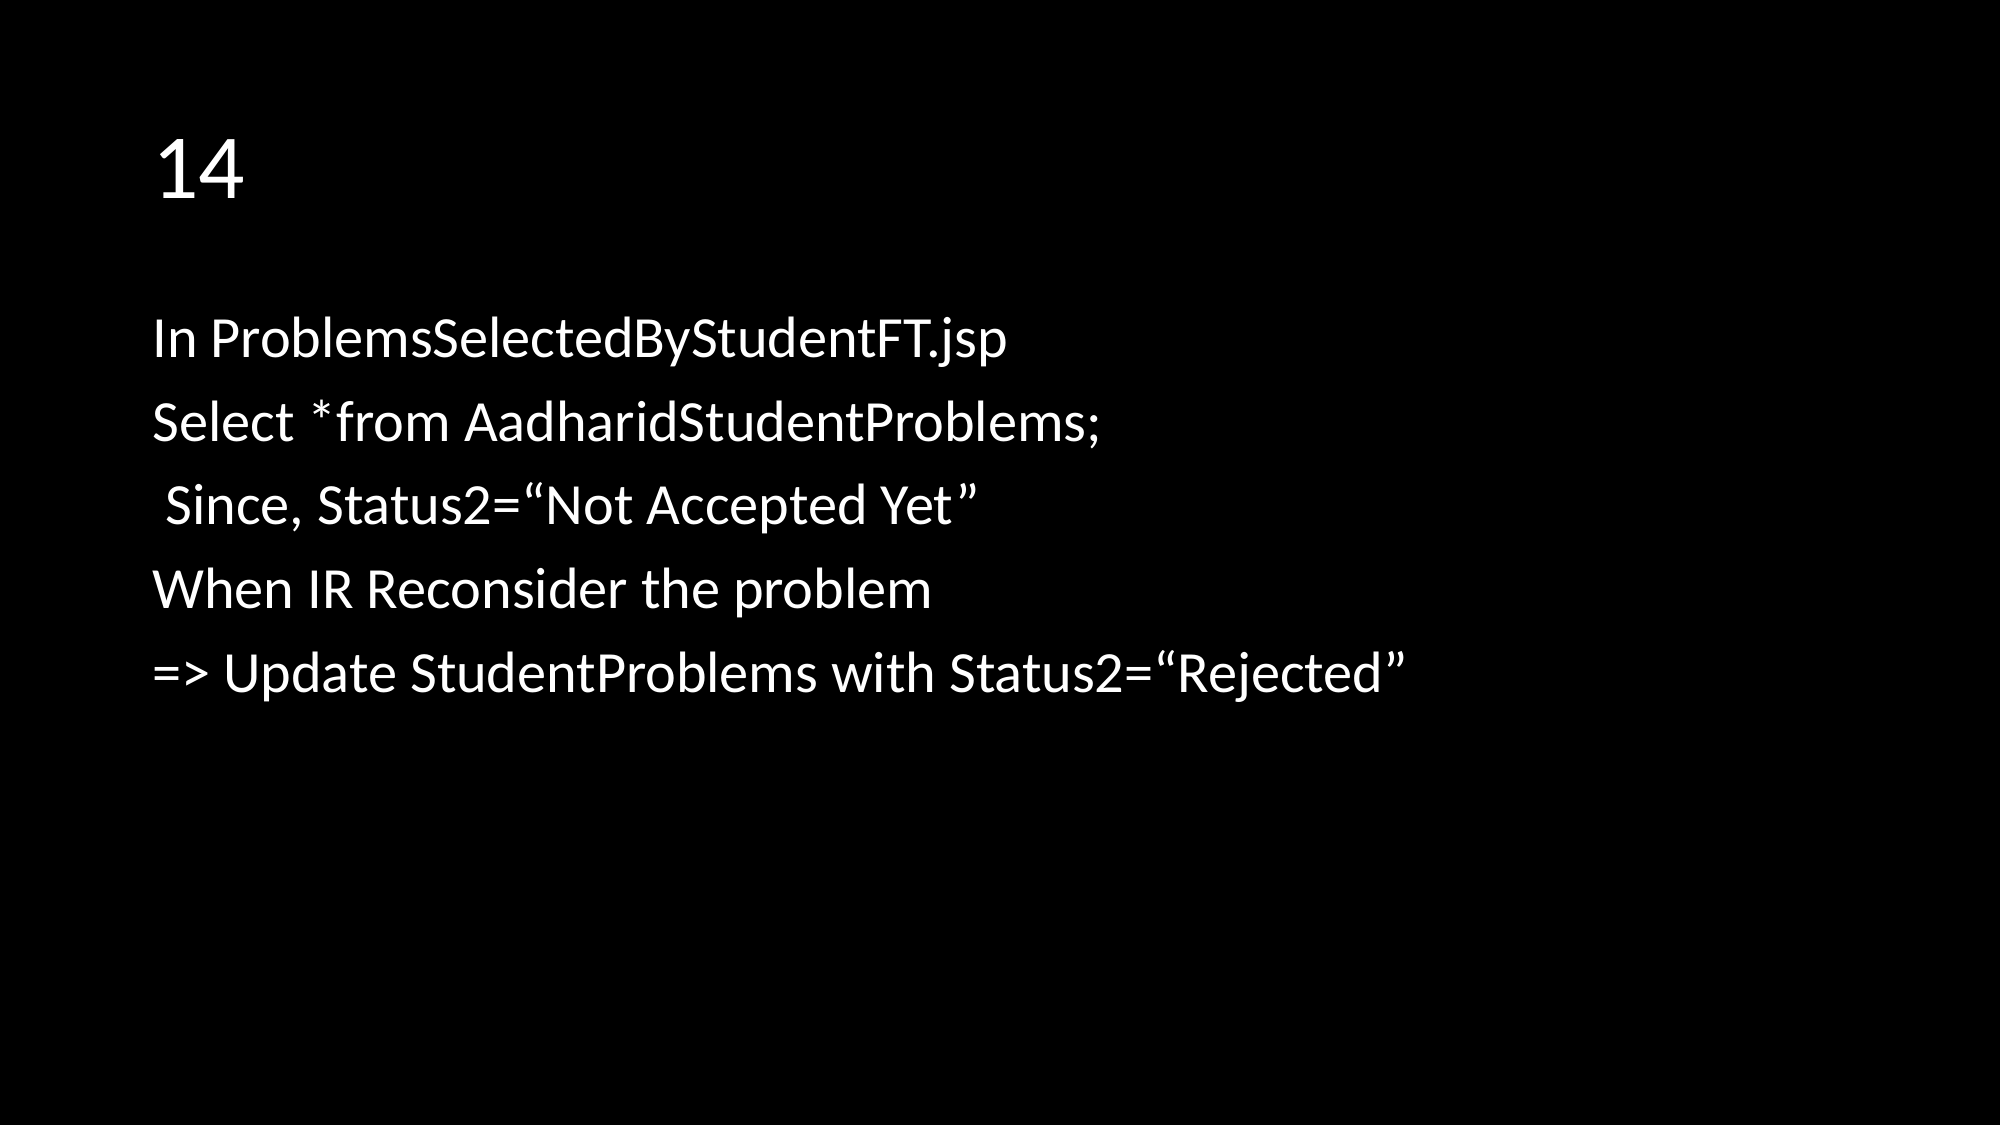

# 14
In ProblemsSelectedByStudentFT.jsp
Select *from AadharidStudentProblems;
 Since, Status2=“Not Accepted Yet”
When IR Reconsider the problem
=> Update StudentProblems with Status2=“Rejected”